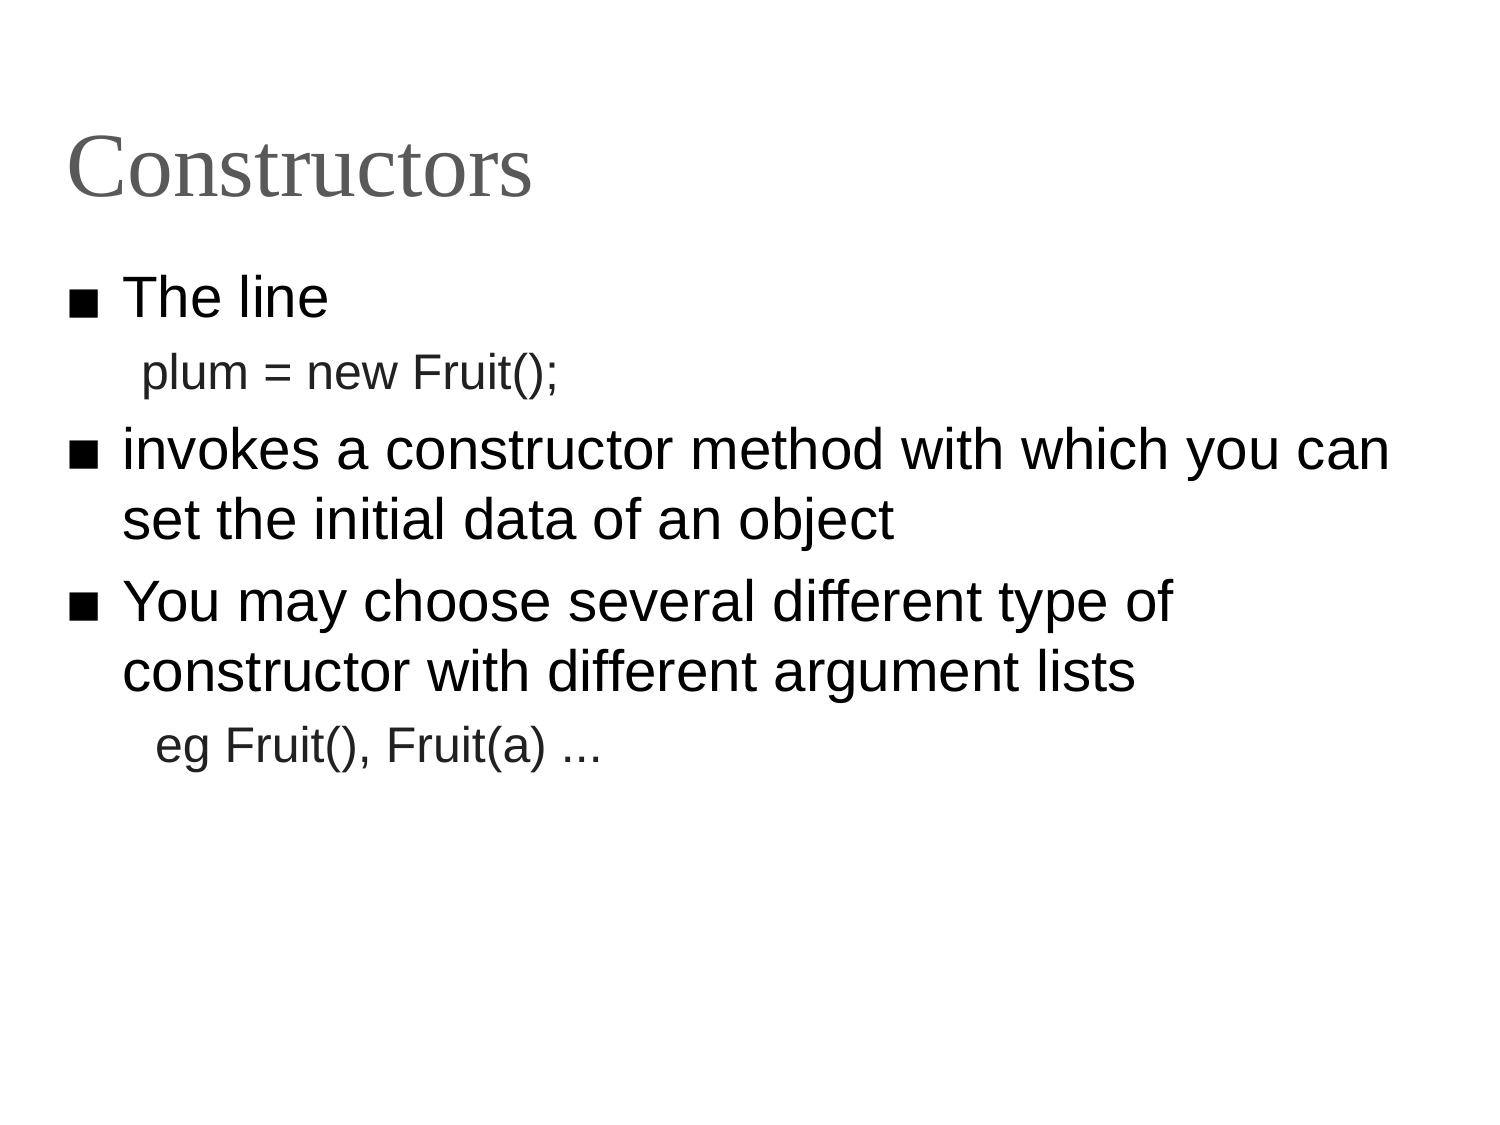

# Constructors
The line
plum = new Fruit();
invokes a constructor method with which you can set the initial data of an object
You may choose several different type of constructor with different argument lists
 eg Fruit(), Fruit(a) ...